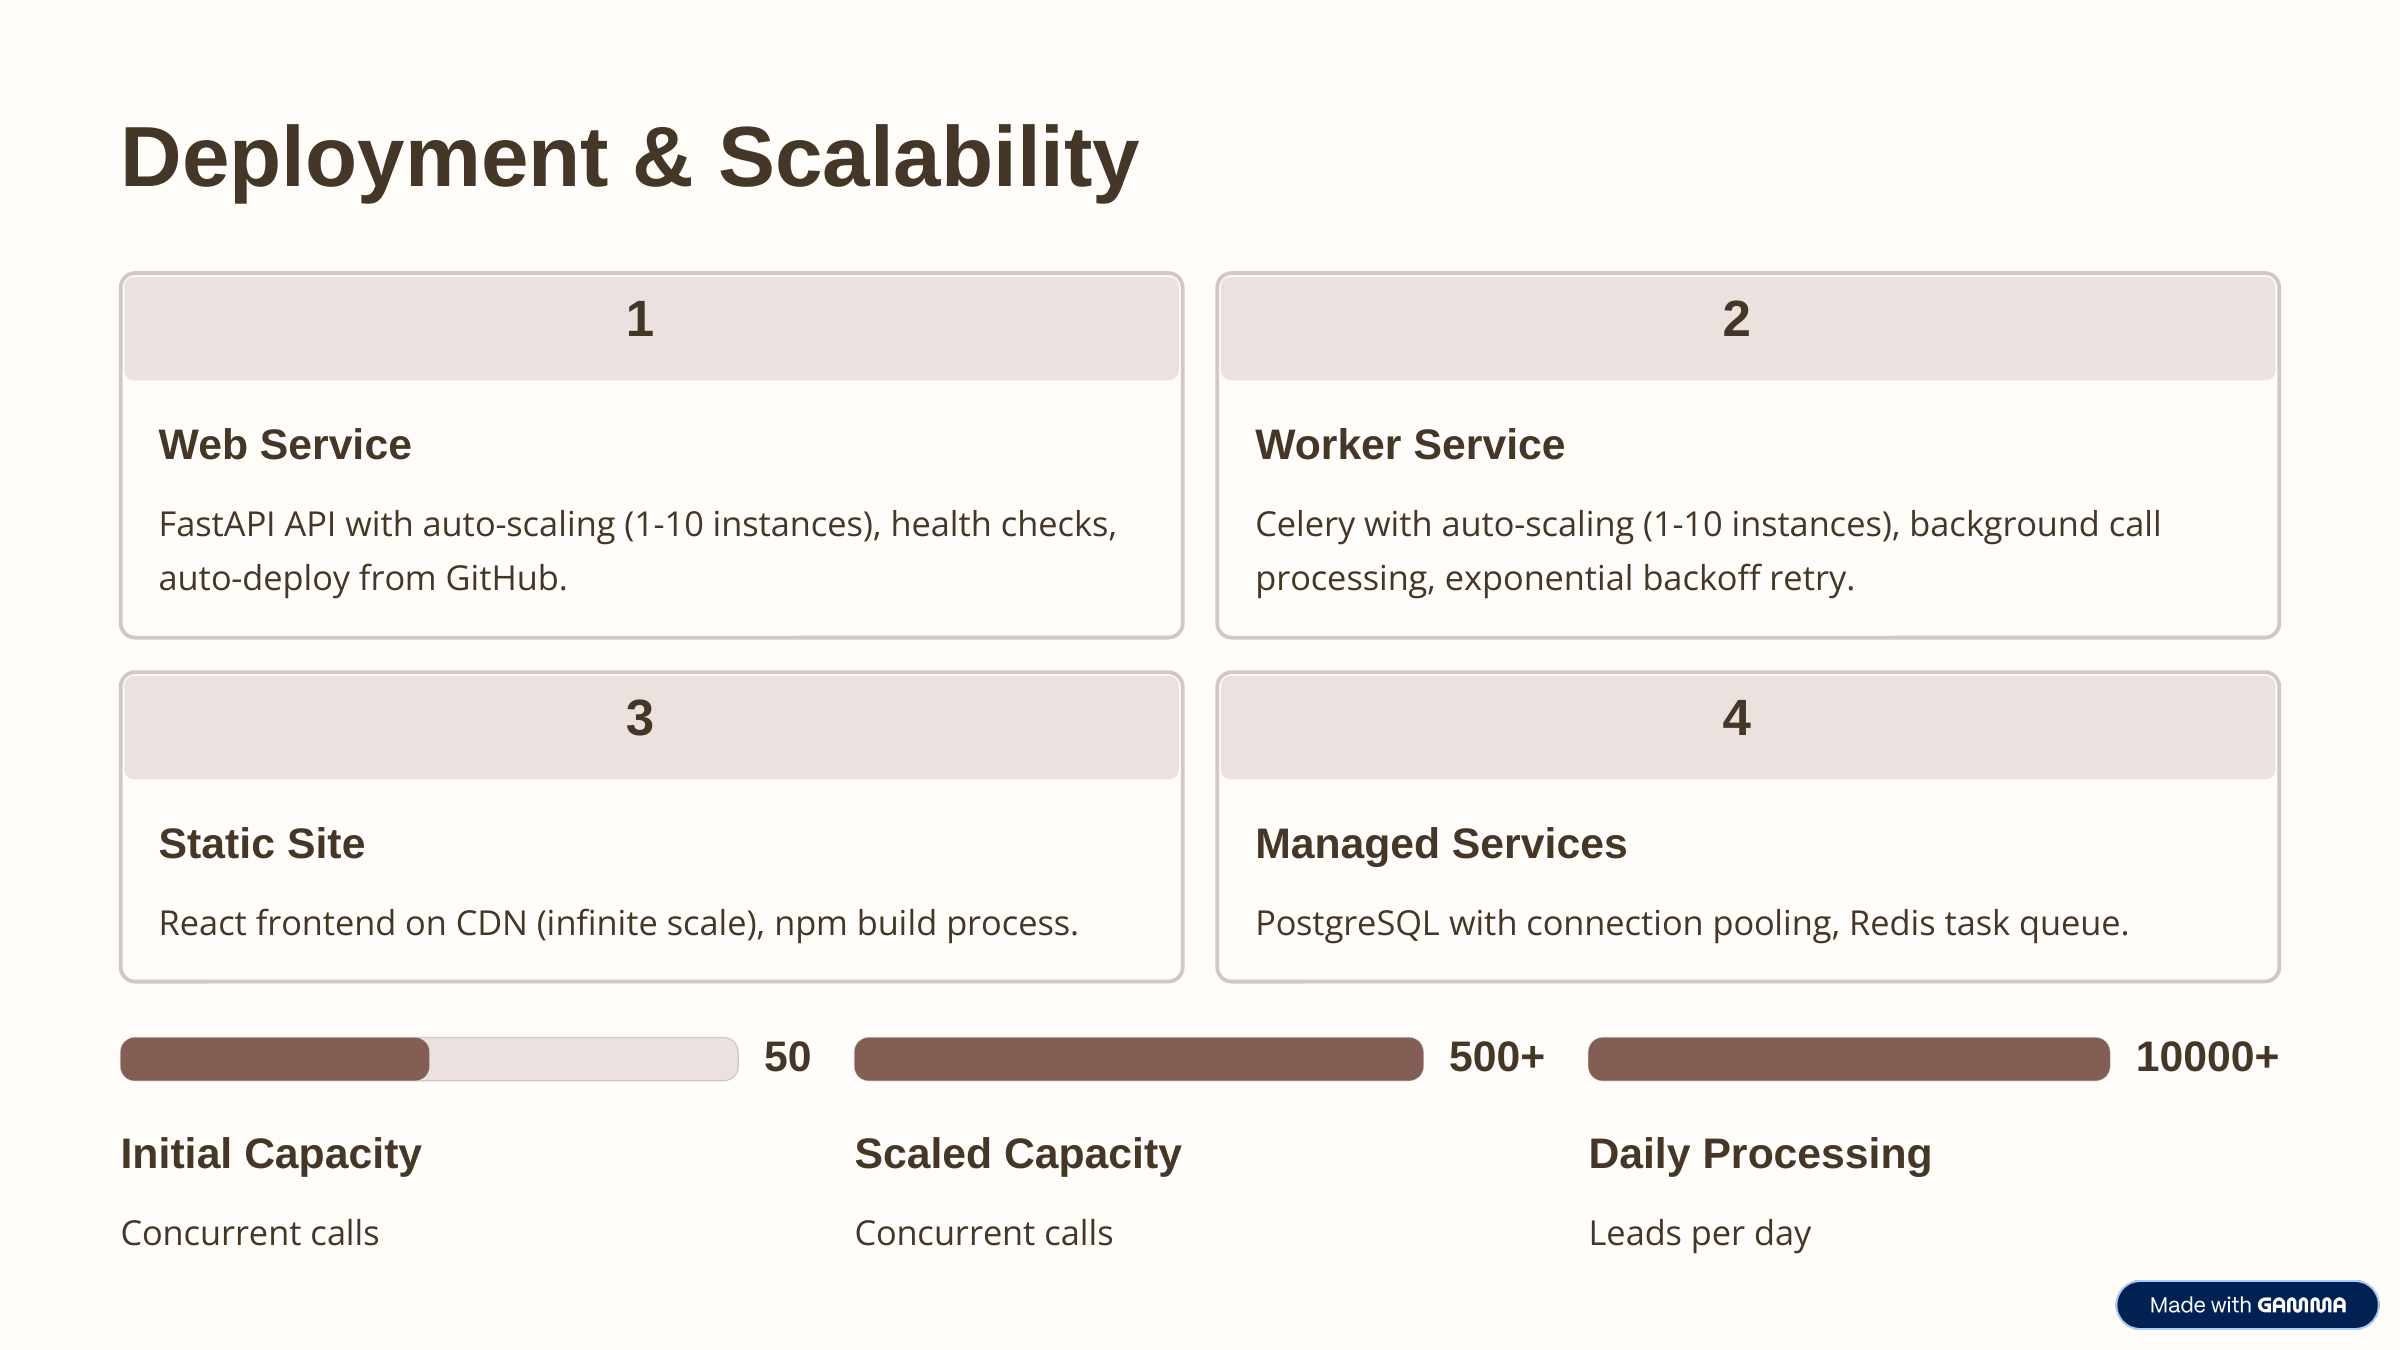

Deployment & Scalability

1
2
Web Service
Worker Service
FastAPI API with auto-scaling (1-10 instances), health checks, auto-deploy from GitHub.
Celery with auto-scaling (1-10 instances), background call processing, exponential backoff retry.

3
4
Static Site
Managed Services
React frontend on CDN (infinite scale), npm build process.
PostgreSQL with connection pooling, Redis task queue.

50

500+

10000+
Initial Capacity
Scaled Capacity
Daily Processing
Concurrent calls
Concurrent calls
Leads per day